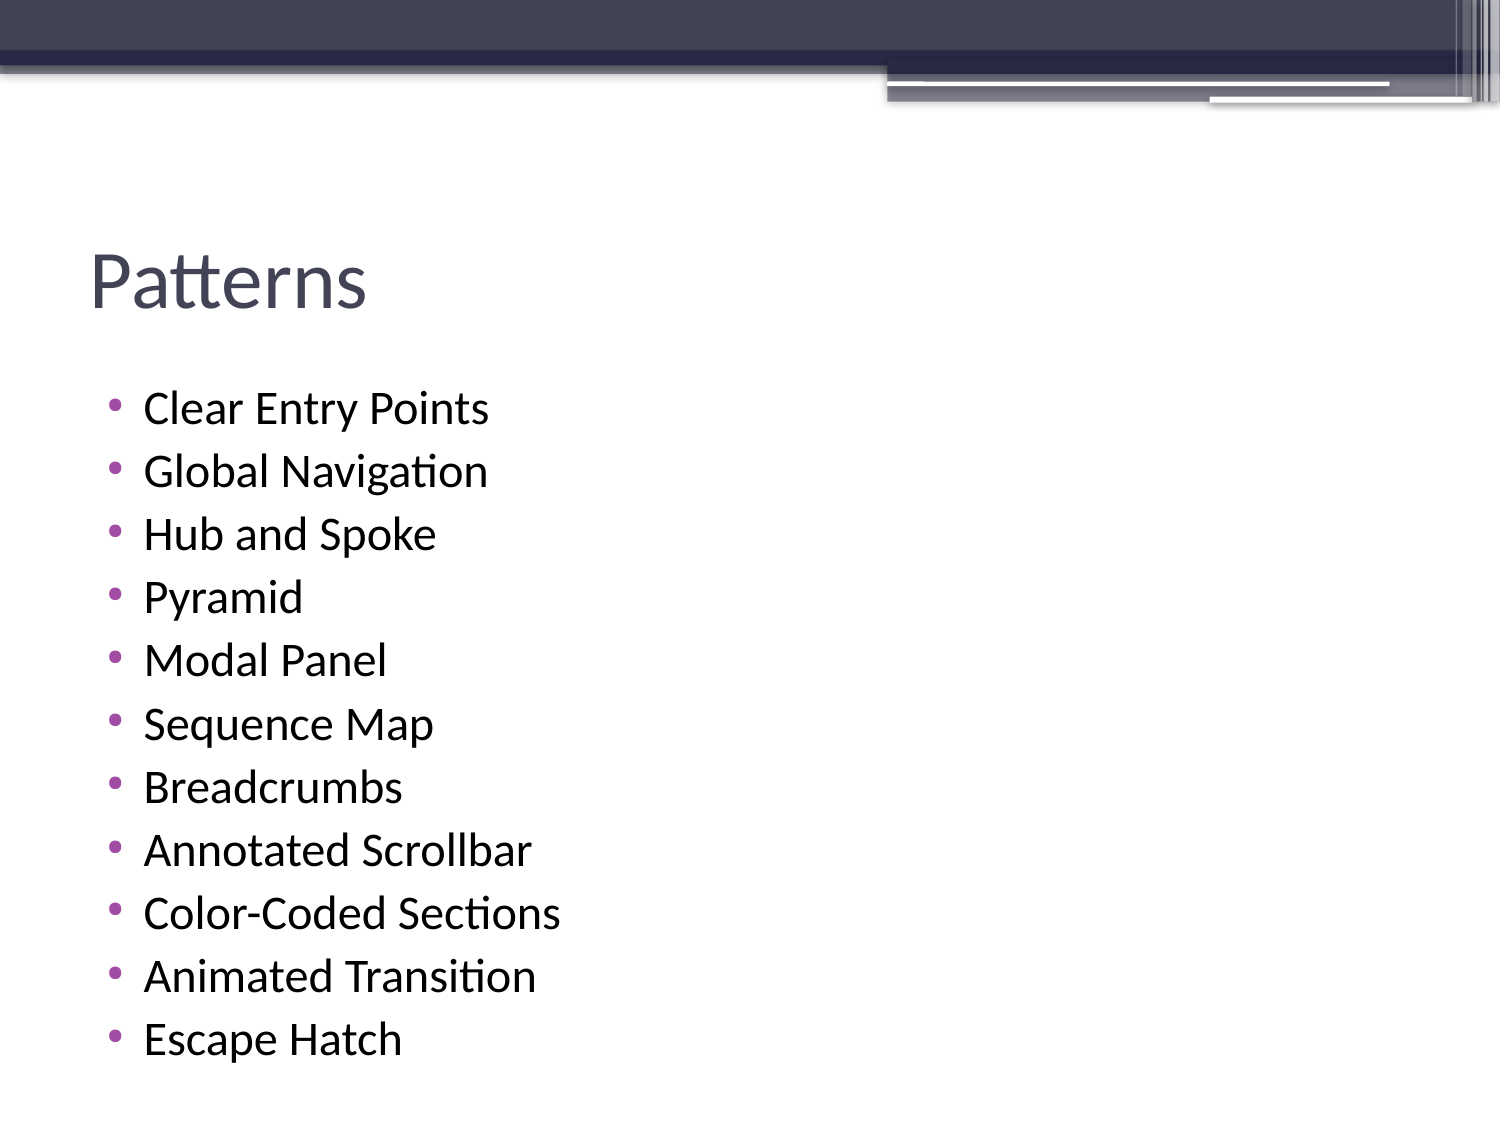

# Patterns
Clear Entry Points
Global Navigation
Hub and Spoke
Pyramid
Modal Panel
Sequence Map
Breadcrumbs
Annotated Scrollbar
Color-Coded Sections
Animated Transition
Escape Hatch